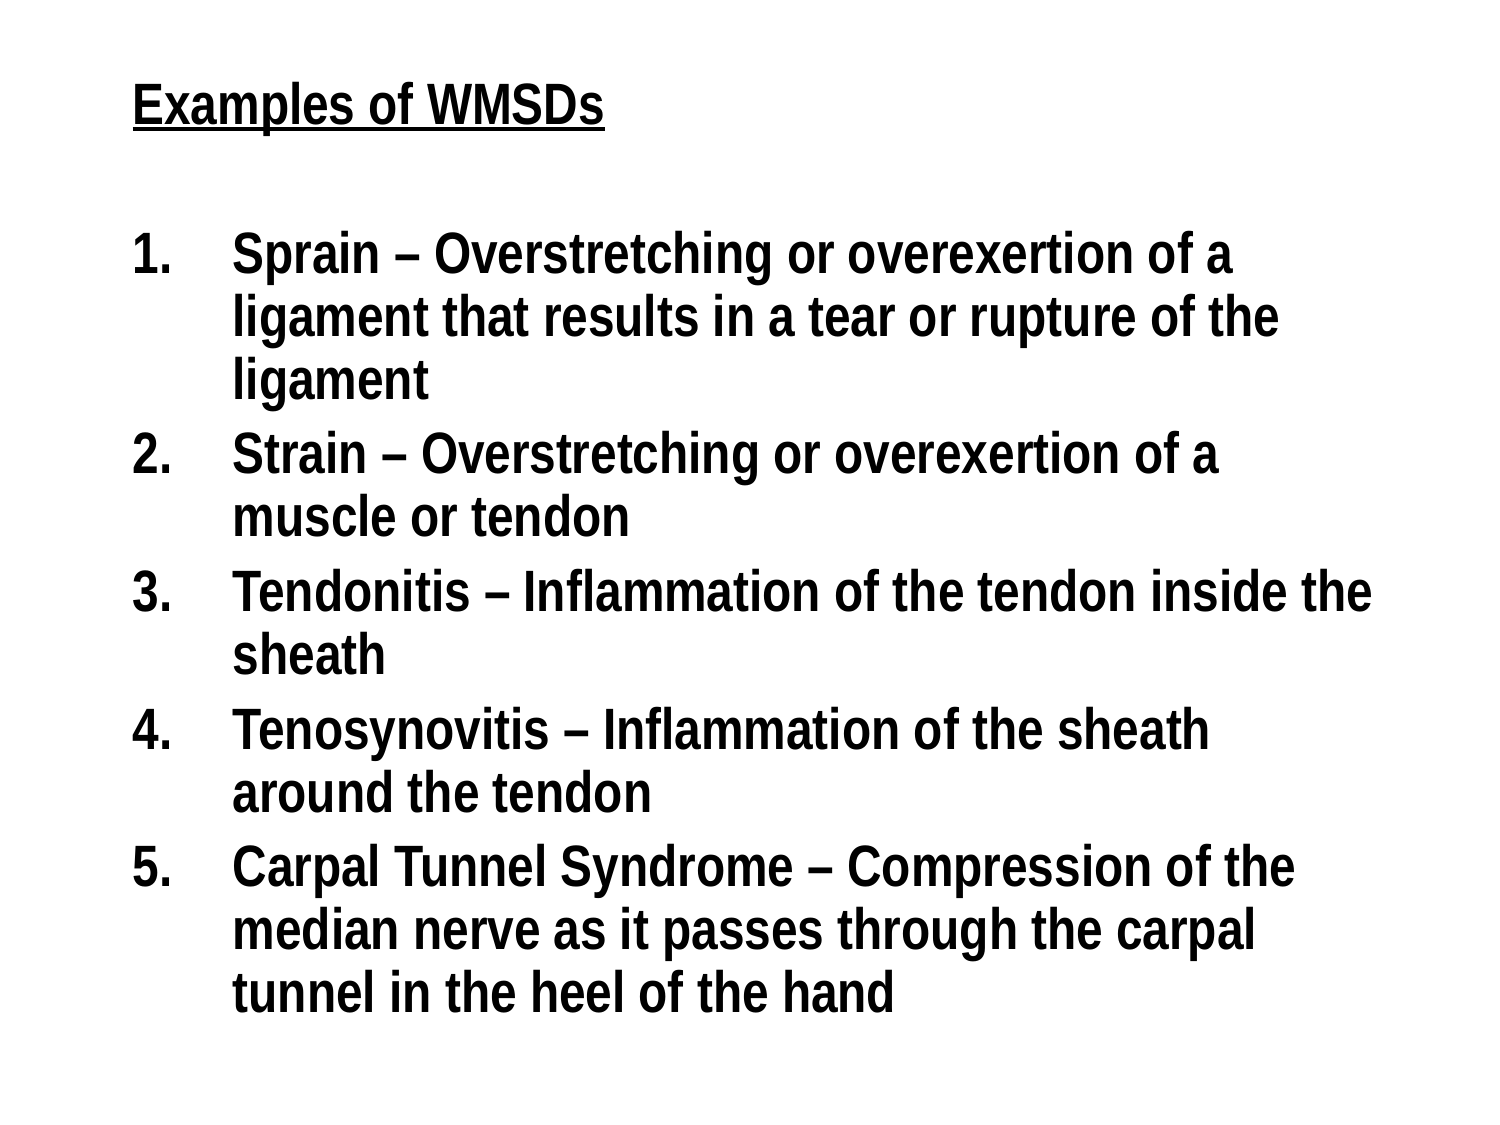

Examples of WMSDs

Sprain – Overstretching or overexertion of a ligament that results in a tear or rupture of the ligament
Strain – Overstretching or overexertion of a muscle or tendon
Tendonitis – Inflammation of the tendon inside the sheath
Tenosynovitis – Inflammation of the sheath around the tendon
Carpal Tunnel Syndrome – Compression of the median nerve as it passes through the carpal tunnel in the heel of the hand